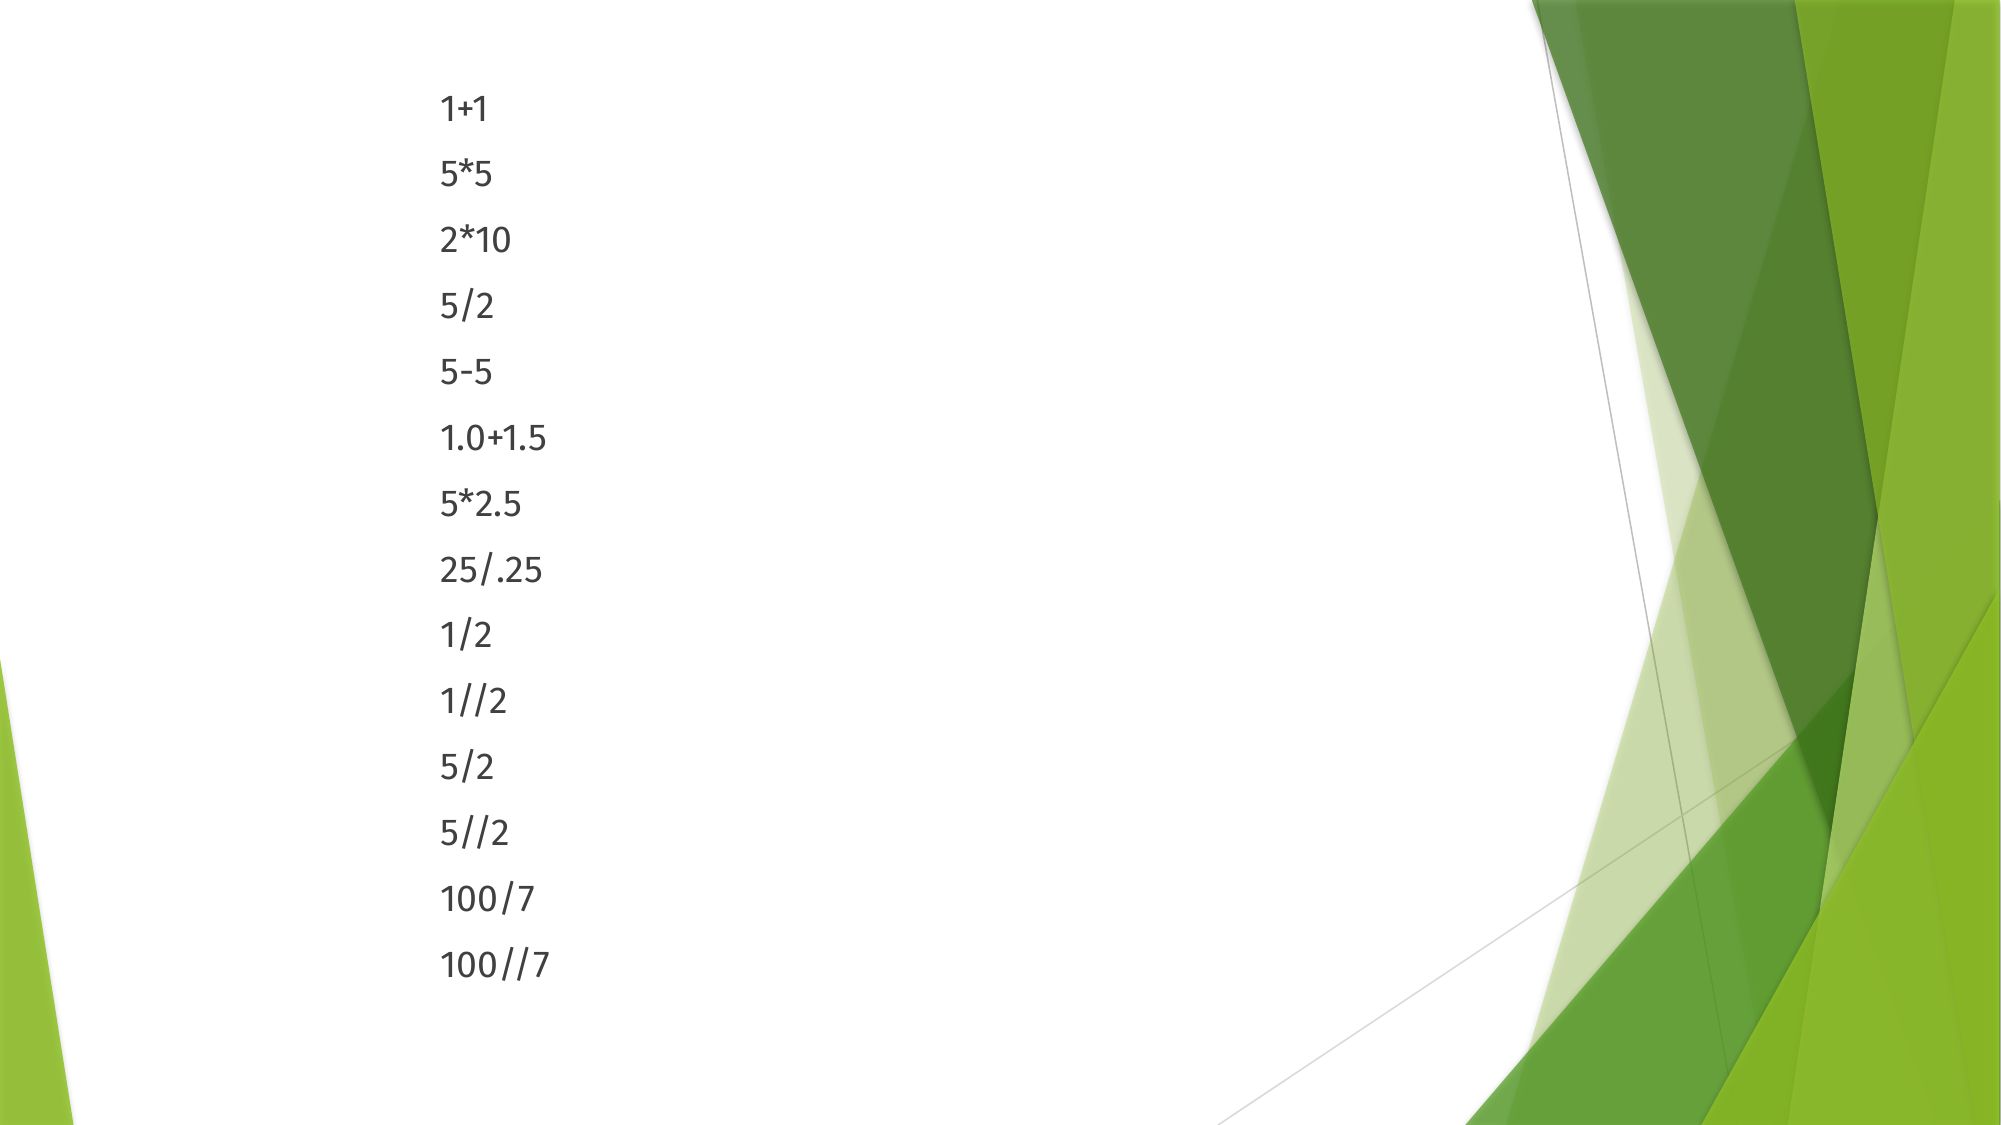

1+1
5*5
2*10
5/2
5-5
1.0+1.5
5*2.5
25/.25
1/2
1//2
5/2
5//2
100/7
100//7